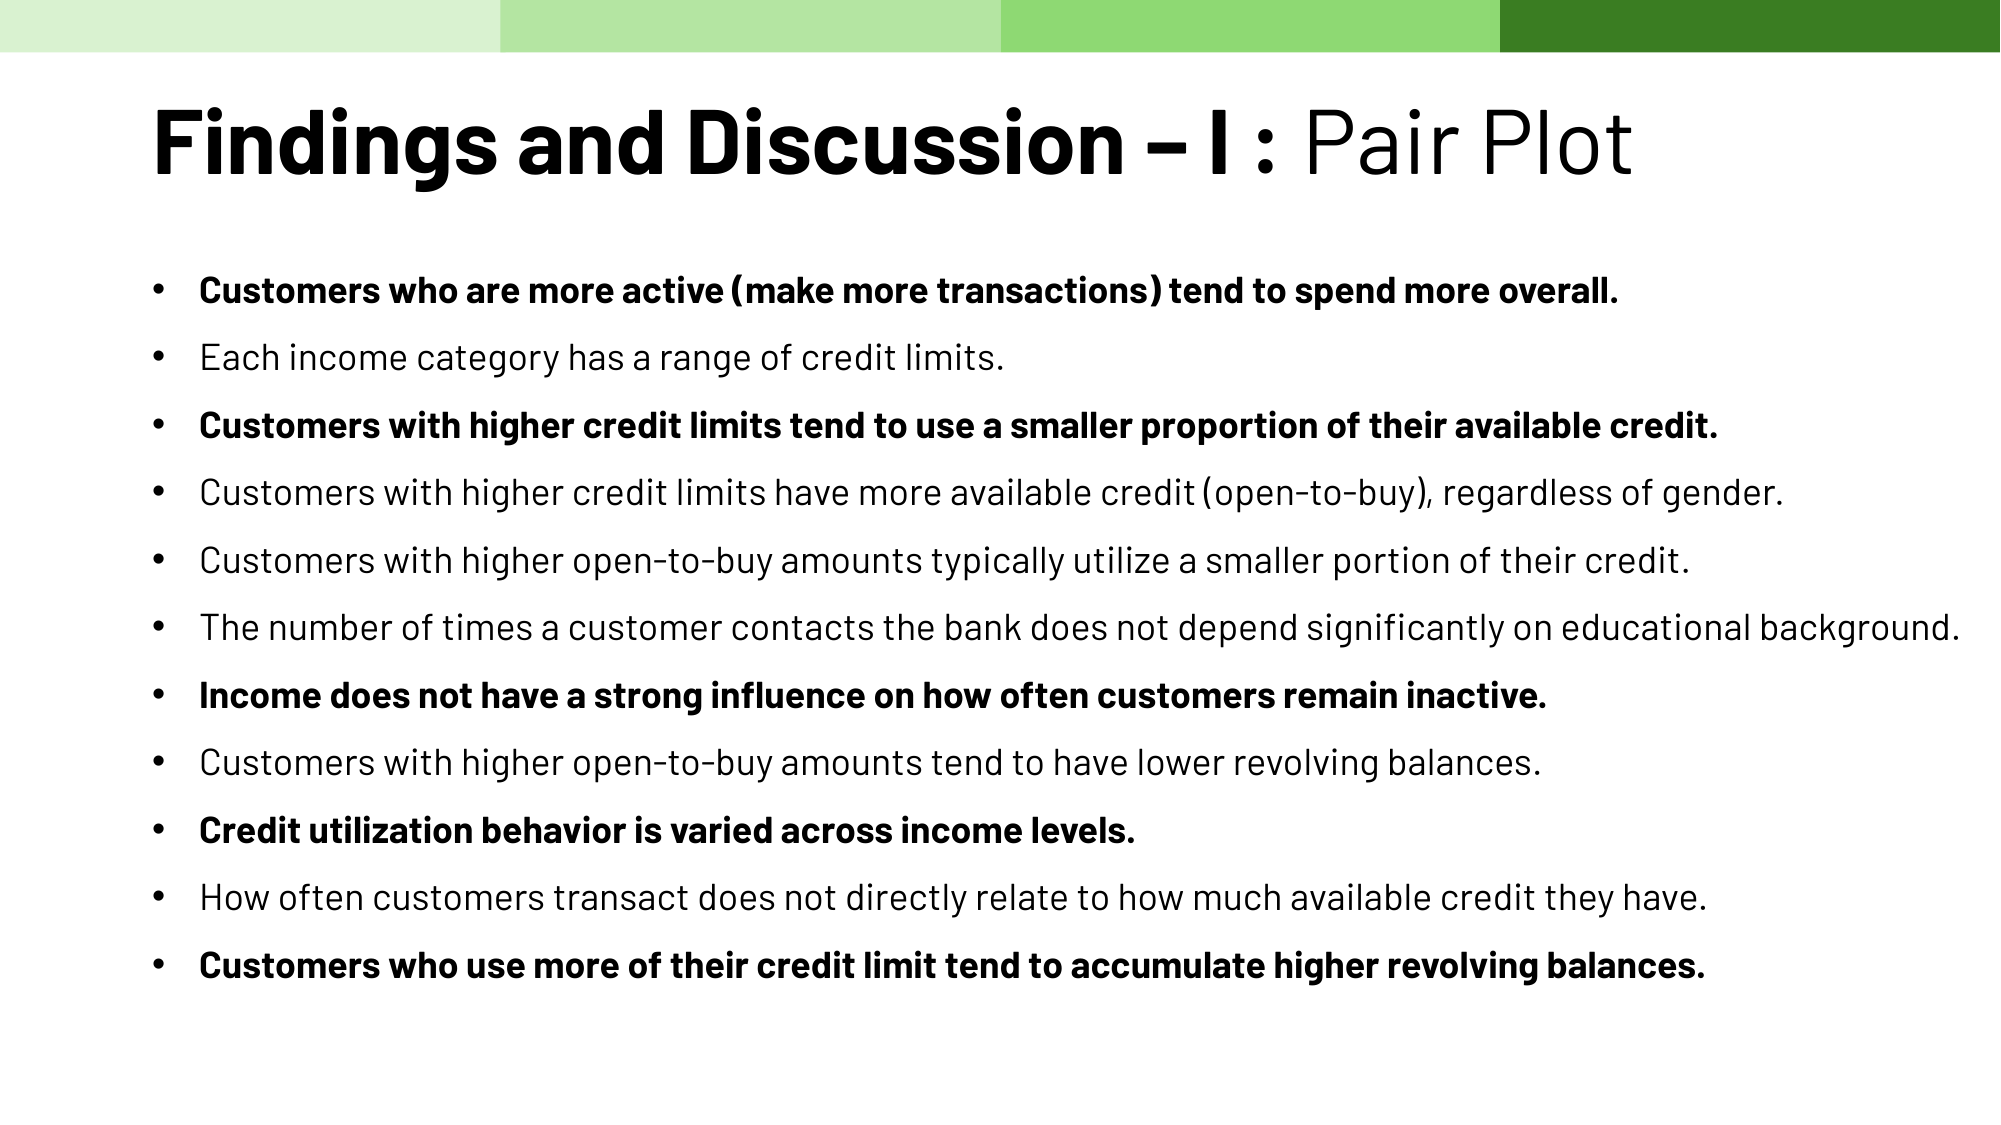

Findings and Discussion – I : Pair Plot
Customers who are more active (make more transactions) tend to spend more overall.
Each income category has a range of credit limits.
Customers with higher credit limits tend to use a smaller proportion of their available credit.
Customers with higher credit limits have more available credit (open-to-buy), regardless of gender.
Customers with higher open-to-buy amounts typically utilize a smaller portion of their credit.
The number of times a customer contacts the bank does not depend significantly on educational background.
Income does not have a strong influence on how often customers remain inactive.
Customers with higher open-to-buy amounts tend to have lower revolving balances.
Credit utilization behavior is varied across income levels.
How often customers transact does not directly relate to how much available credit they have.
Customers who use more of their credit limit tend to accumulate higher revolving balances.